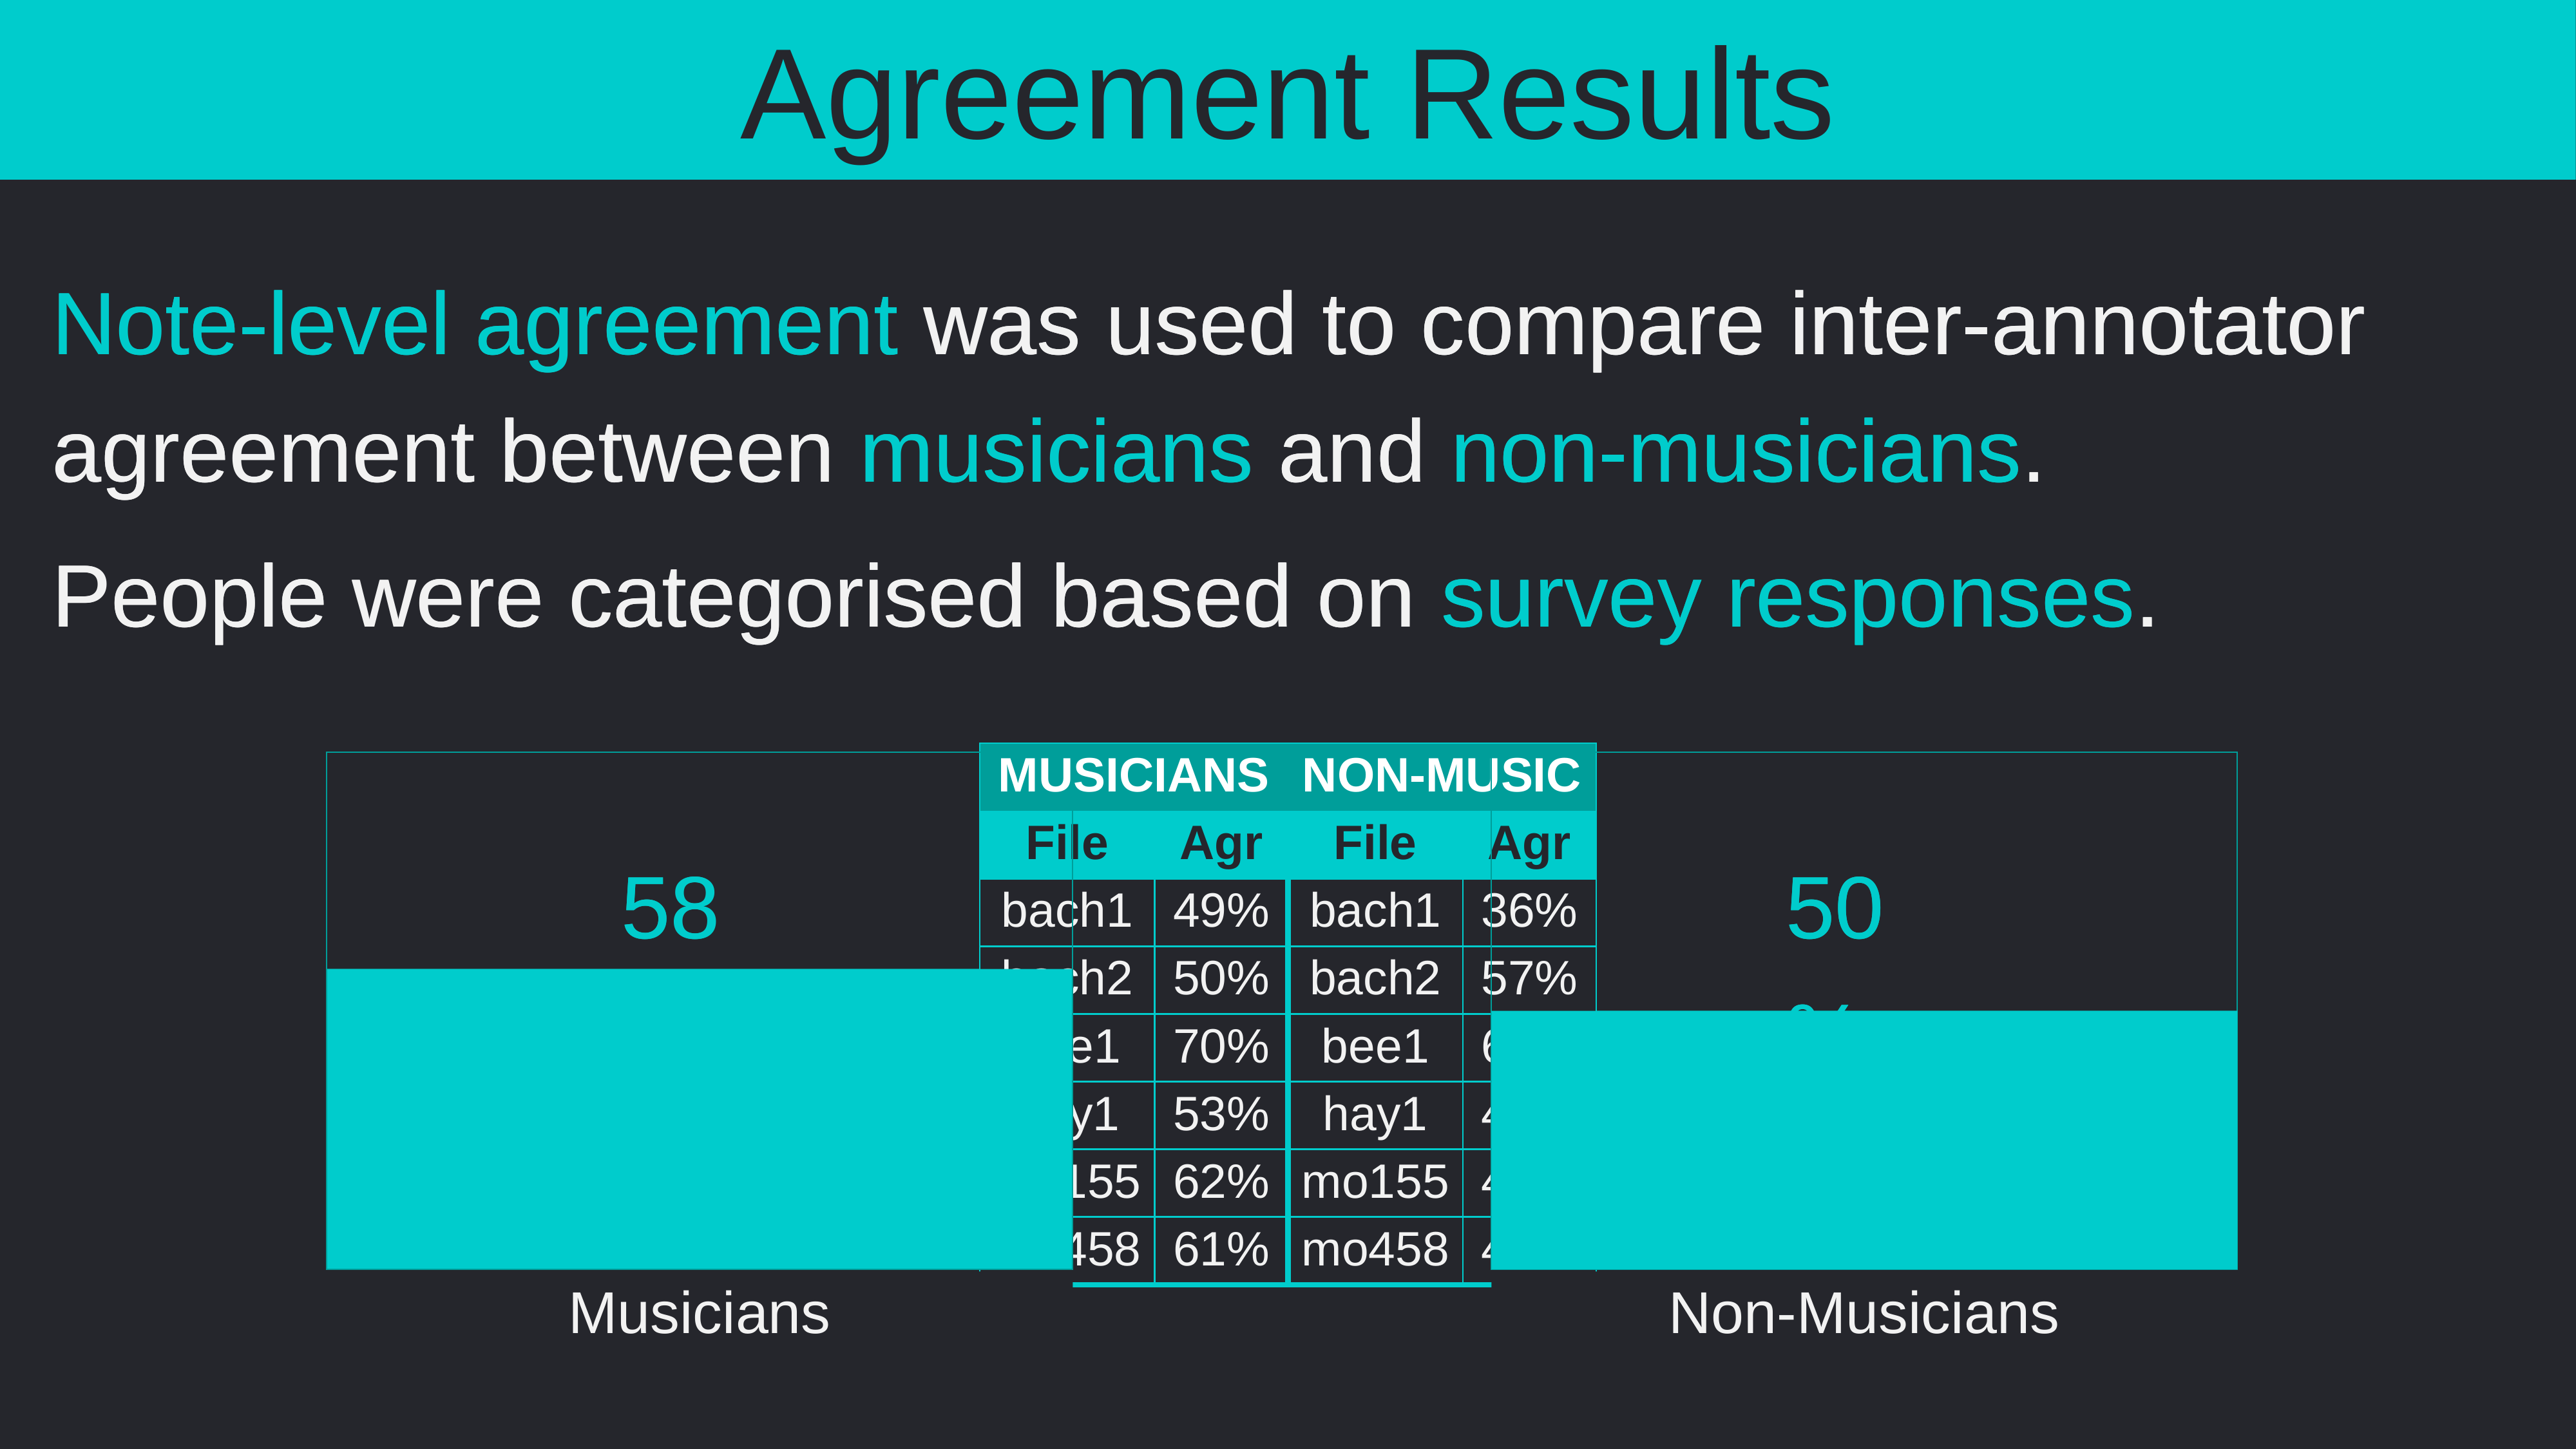

Agreement Results
Note-level agreement was used to compare inter-annotator agreement between musicians and non-musicians.
People were categorised based on survey responses.

58%
50%

Musicians
Non-Musicians

Note-level agreement was used to compare inter-annotator agreement between musicians and non-musicians.
People were categorised based on survey responses.
| MUSICIANS |  | NON-MUSIC |  |
| --- | --- | --- | --- |
| File | Agr | File | Agr |
| bach1 | 49% | bach1 | 36% |
| bach2 | 50% | bach2 | 57% |
| bee1 | 70% | bee1 | 66% |
| hay1 | 53% | hay1 | 47% |
| mo155 | 62% | mo155 | 47% |
| mo458 | 61% | mo458 | 46% |

58%
50%

Musicians
Non-Musicians